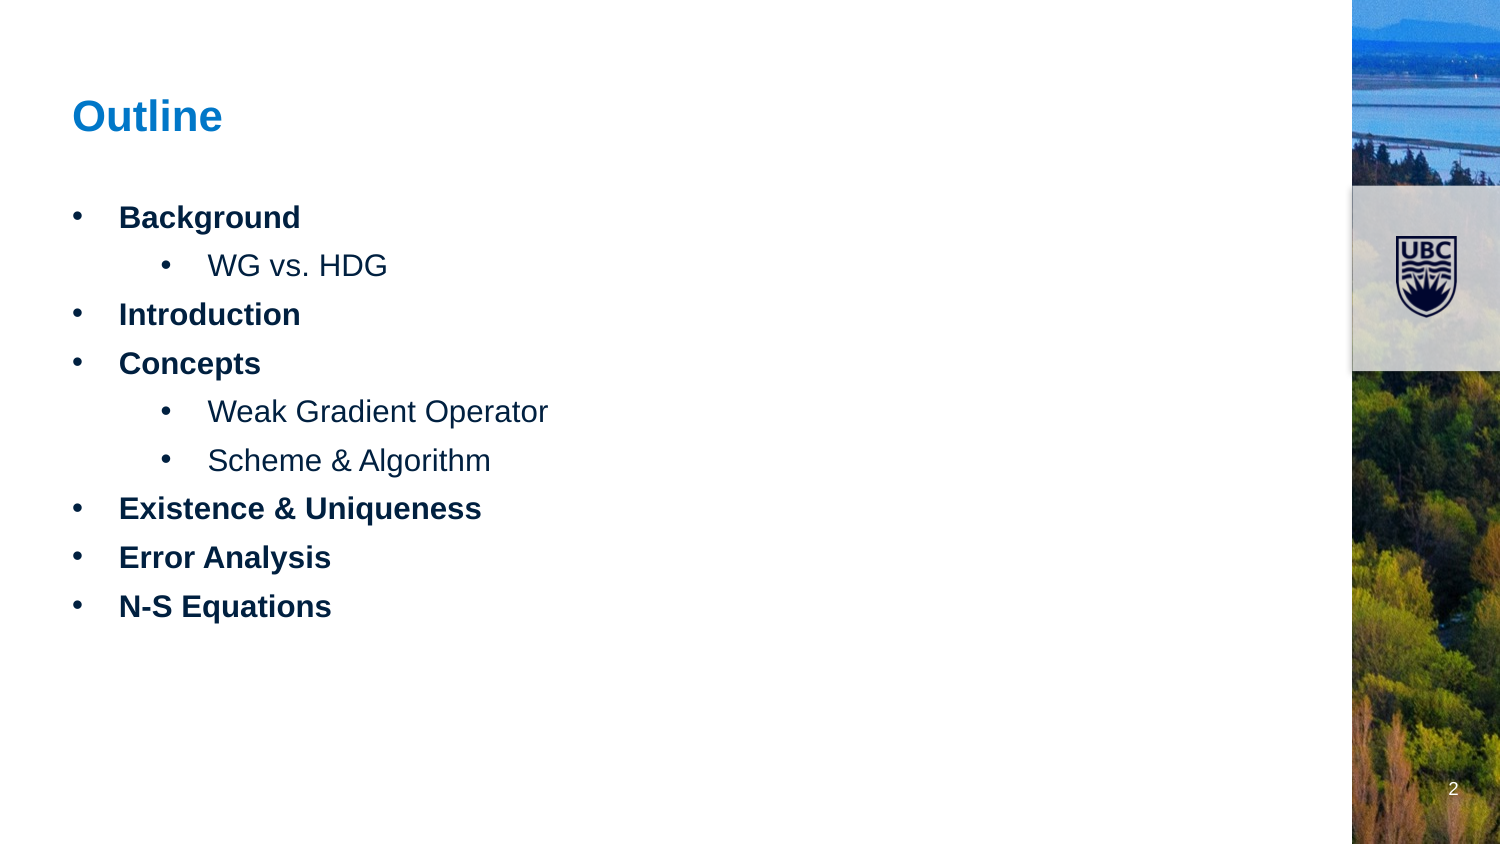

# Outline
Background
WG vs. HDG
Introduction
Concepts
Weak Gradient Operator
Scheme & Algorithm
Existence & Uniqueness
Error Analysis
N-S Equations